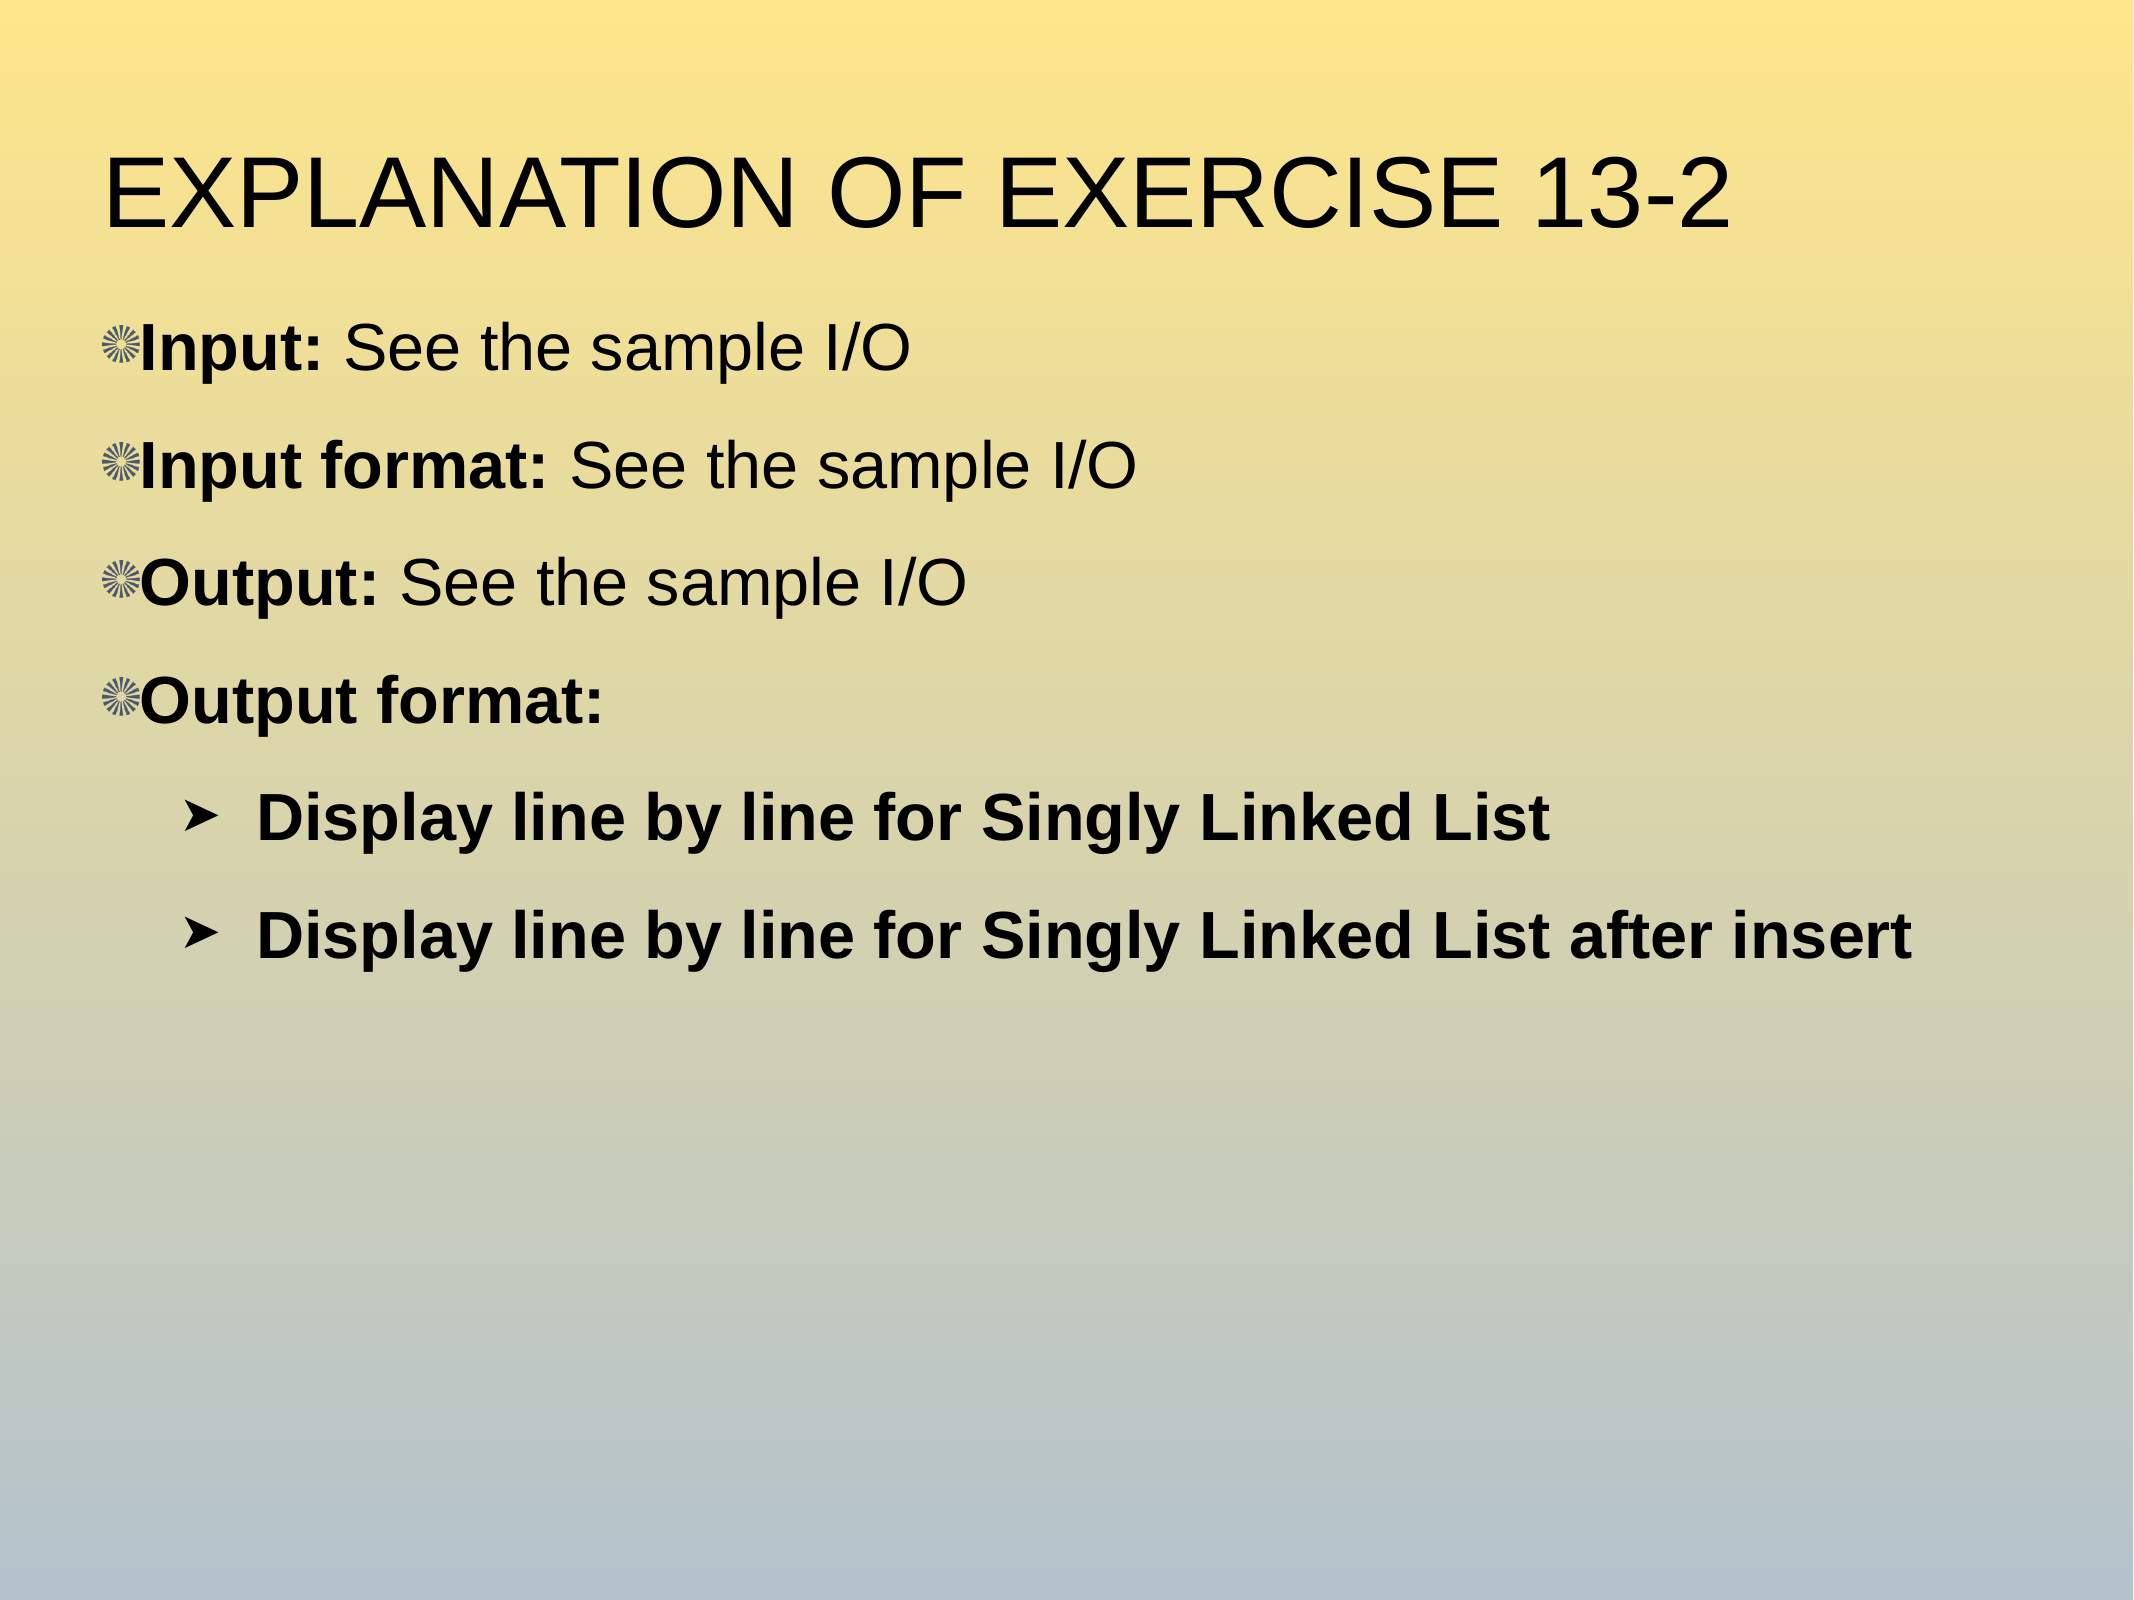

# Explanation of Exercise 13-2

Input: See the sample I/O
Input format: See the sample I/O
Output: See the sample I/O
Output format:
Display line by line for Singly Linked List
Display line by line for Singly Linked List after insert
6